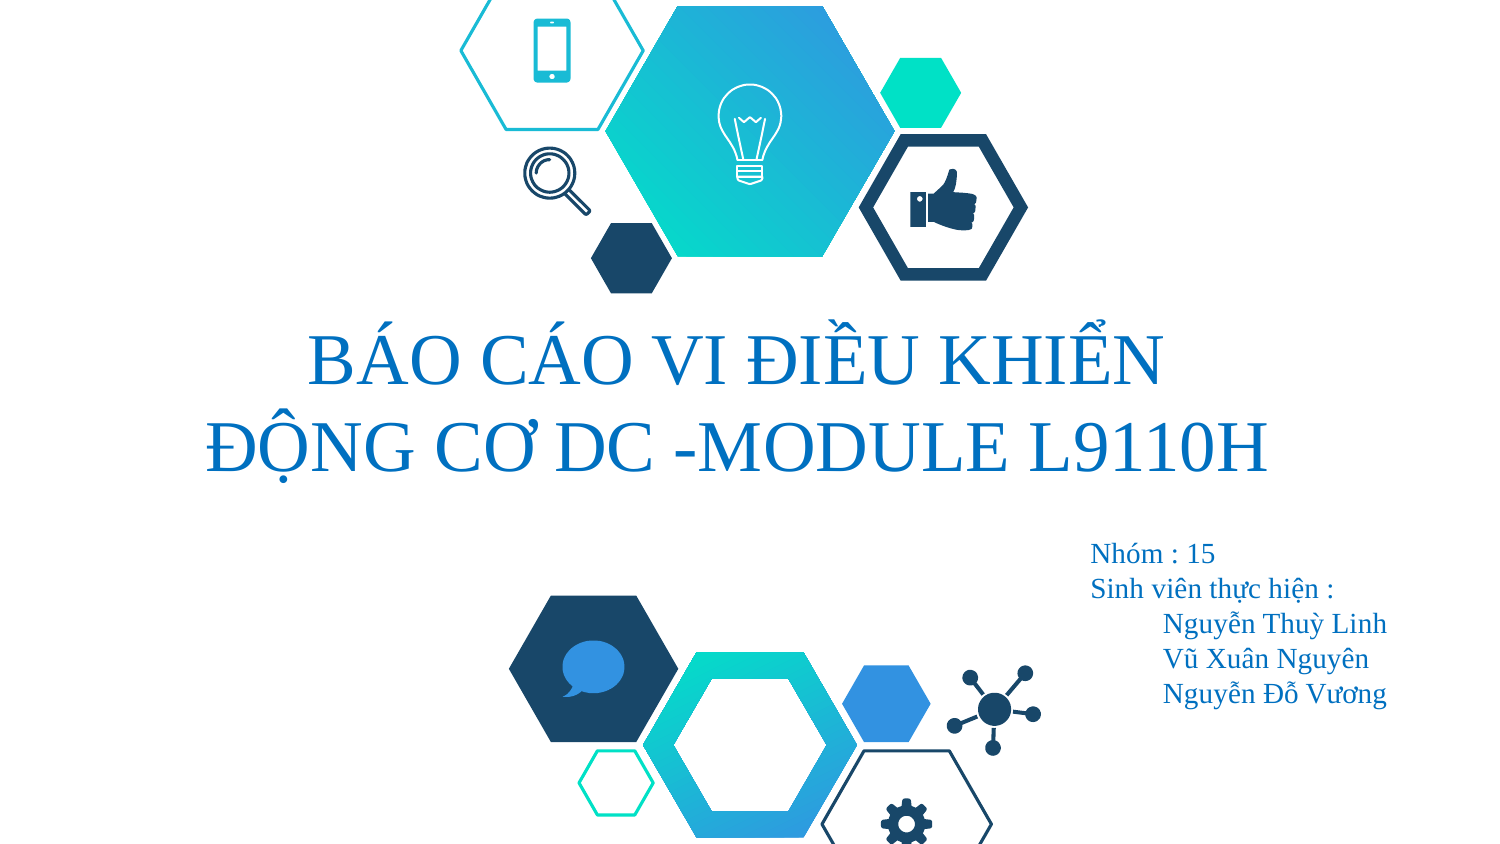

# BÁO CÁO VI ĐIỀU KHIỂN ĐỘNG CƠ DC -MODULE L9110H
Nhóm : 15
Sinh viên thực hiện :
          Nguyễn Thuỳ Linh
          Vũ Xuân Nguyên
          Nguyễn Đỗ Vương